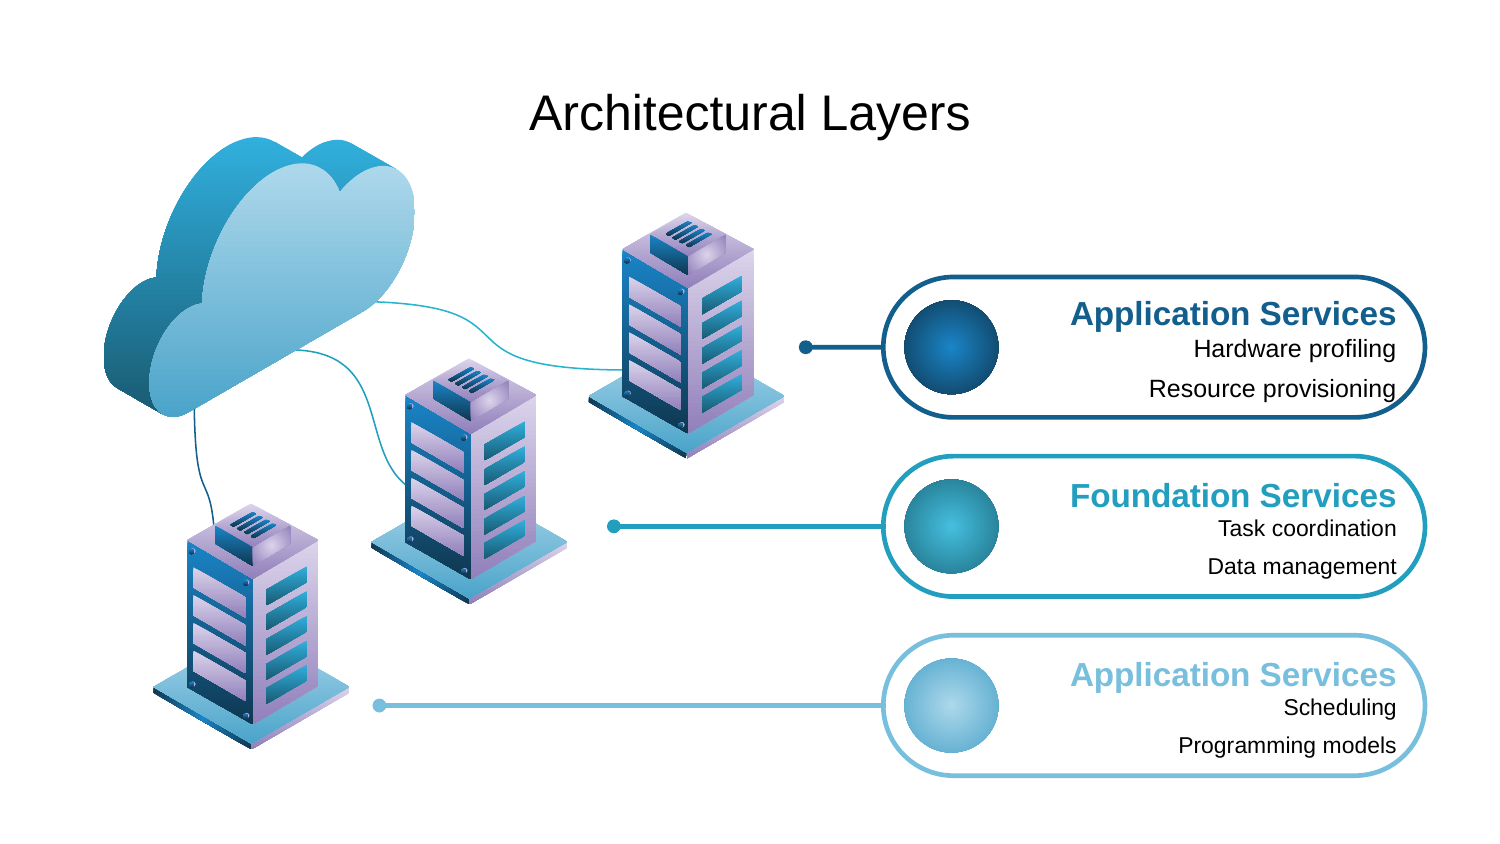

# Architectural Layers

Application Services
Hardware profiling
Resource provisioning

Foundation Services
Task coordination
Data management

Application Services
Scheduling
Programming models